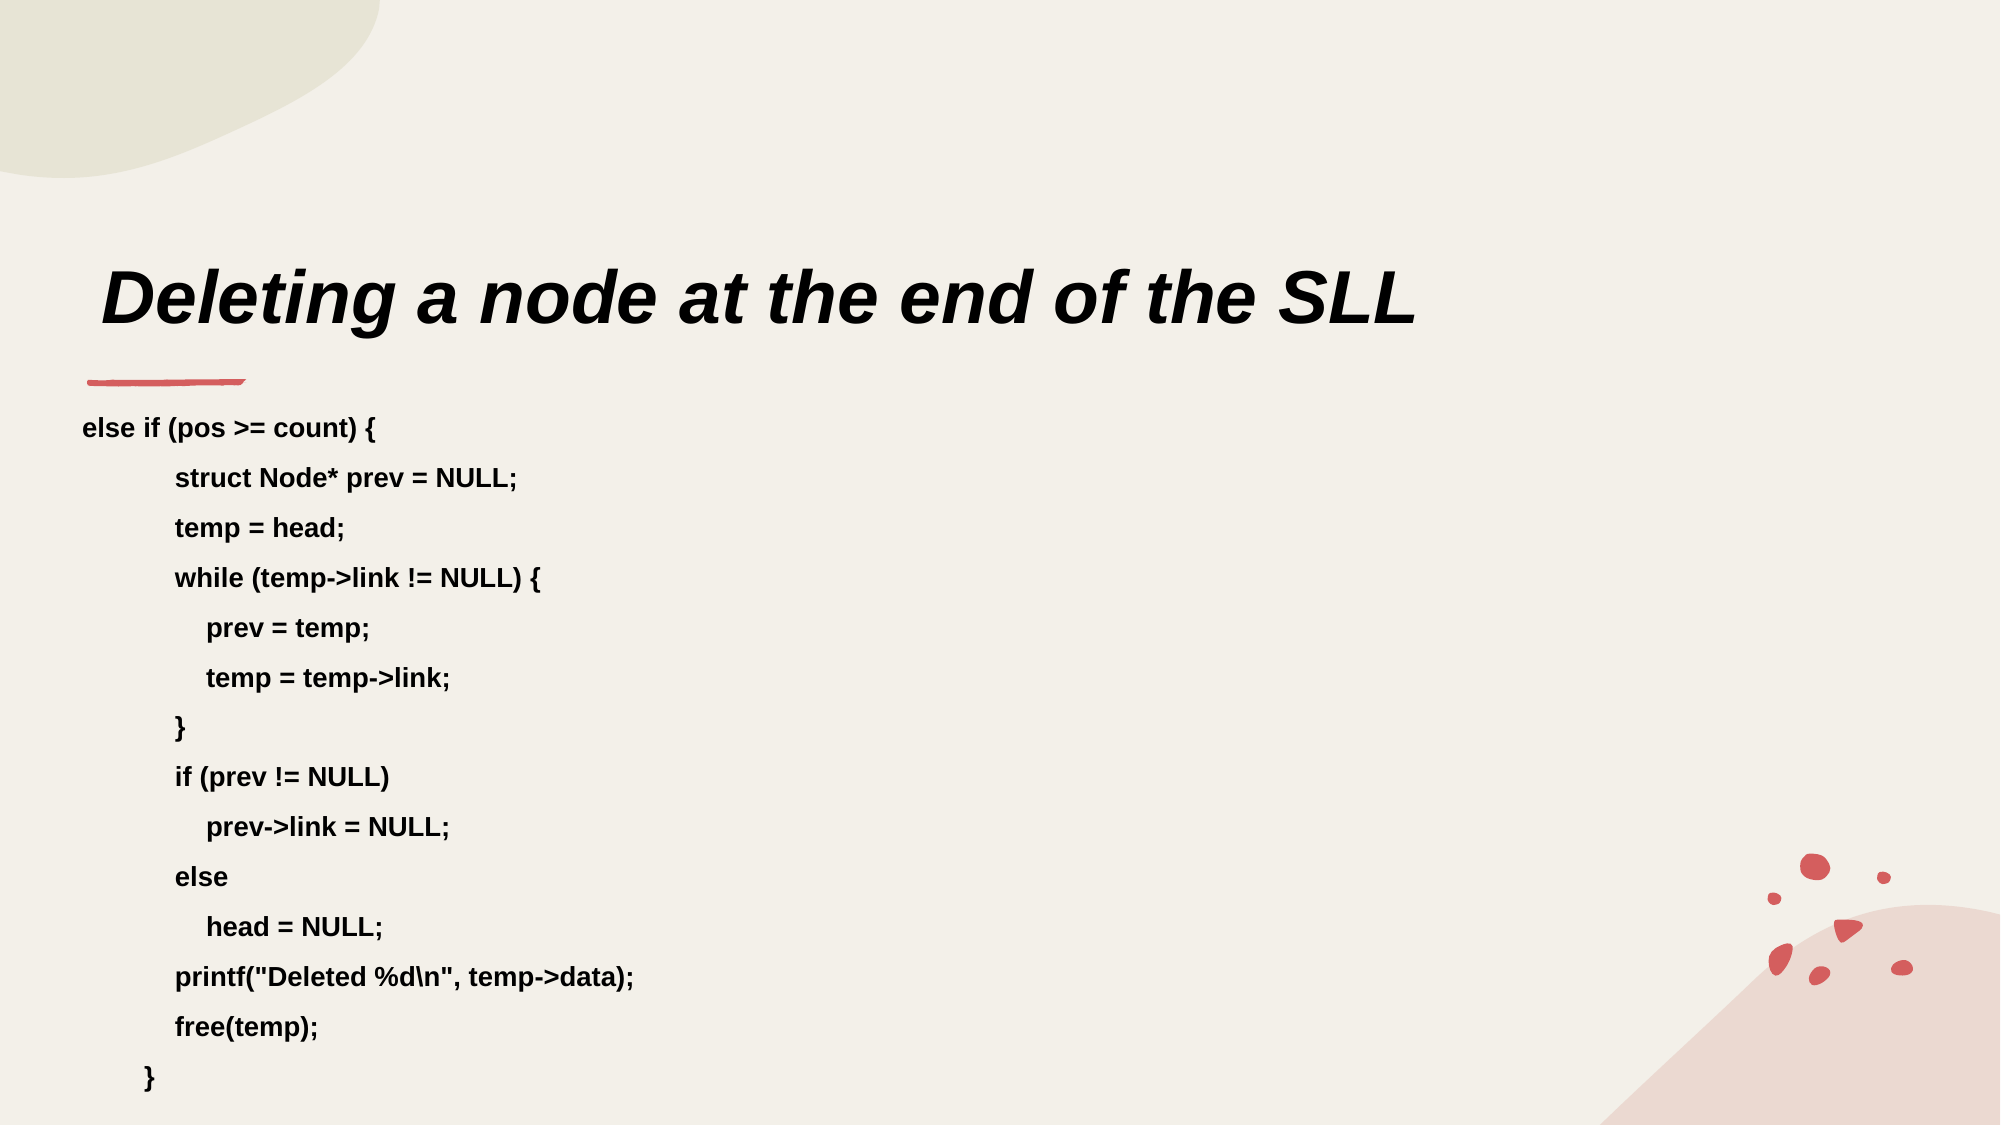

# Deleting a node at the end of the SLL
else if (pos >= count) {
            struct Node* prev = NULL;
            temp = head;
            while (temp->link != NULL) {
                prev = temp;
                temp = temp->link;
            }
            if (prev != NULL)
                prev->link = NULL;
            else
                head = NULL;
            printf("Deleted %d\n", temp->data);
            free(temp);
        }